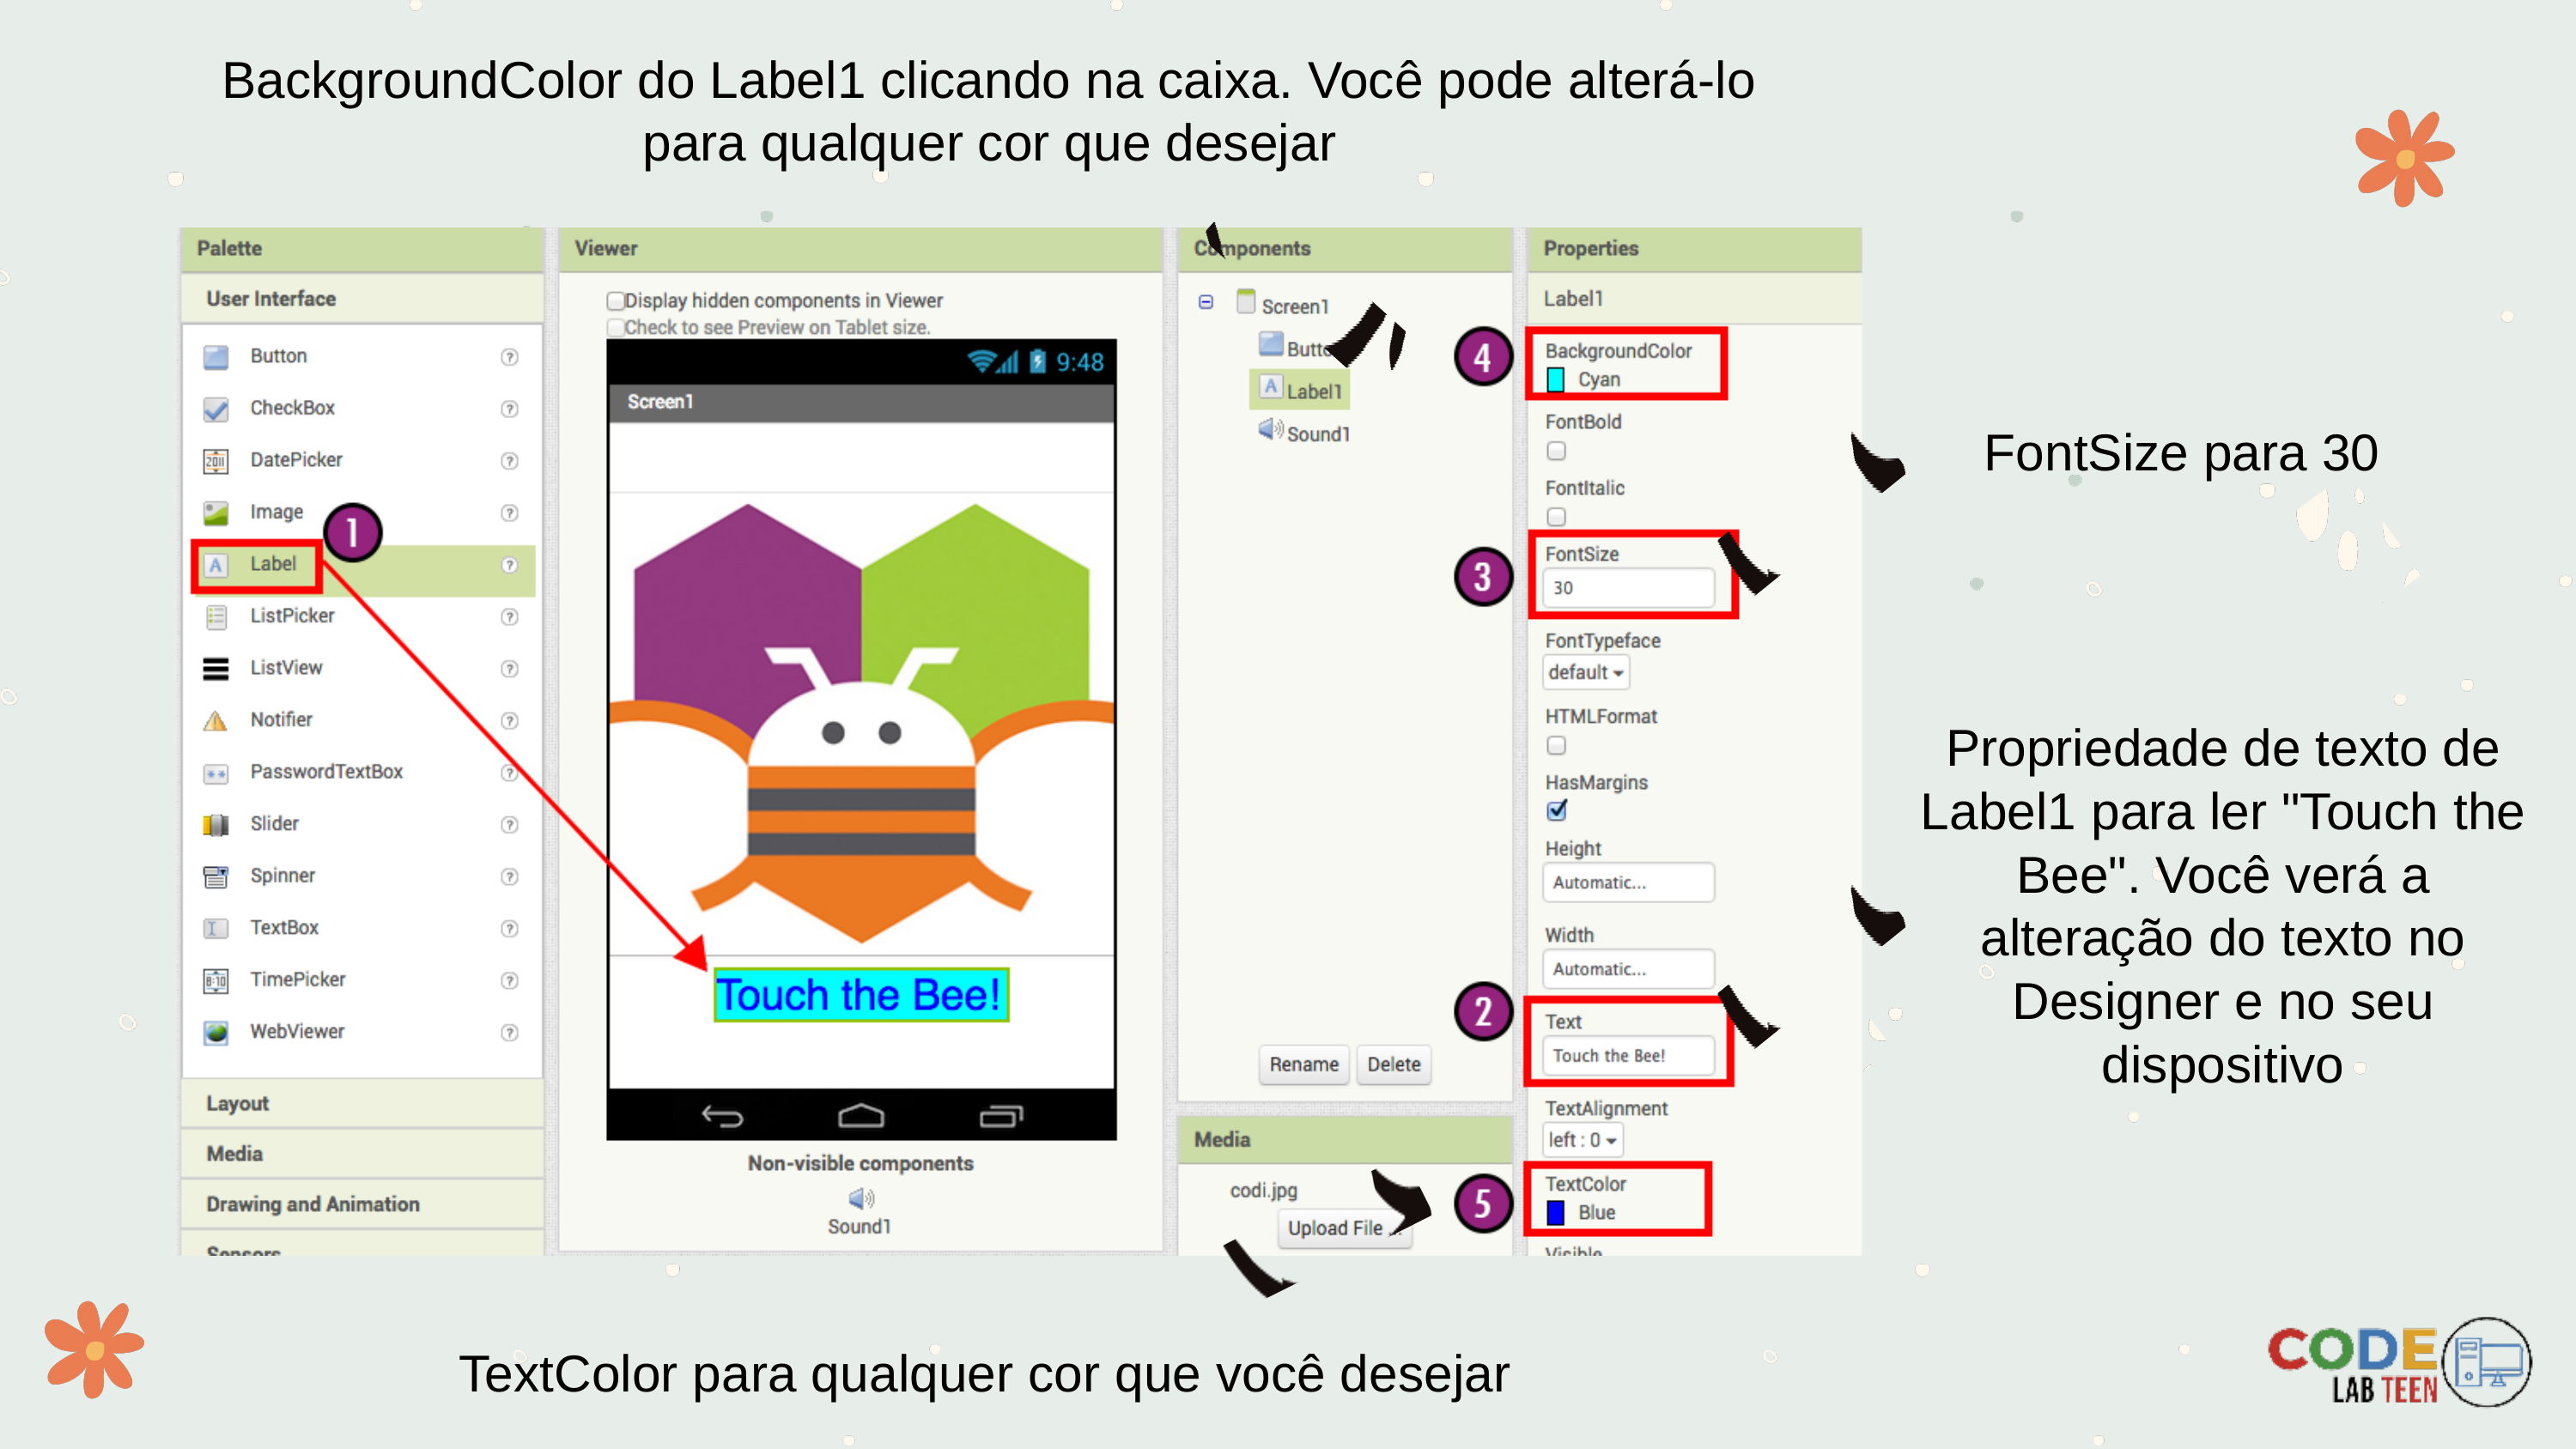

BackgroundColor do Label1 clicando na caixa. Você pode alterá-lo para qualquer cor que desejar

FontSize para 30

Propriedade de texto de Label1 para ler "Touch the Bee". Você verá a alteração do texto no Designer e no seu dispositivo

TextColor para qualquer cor que você desejar